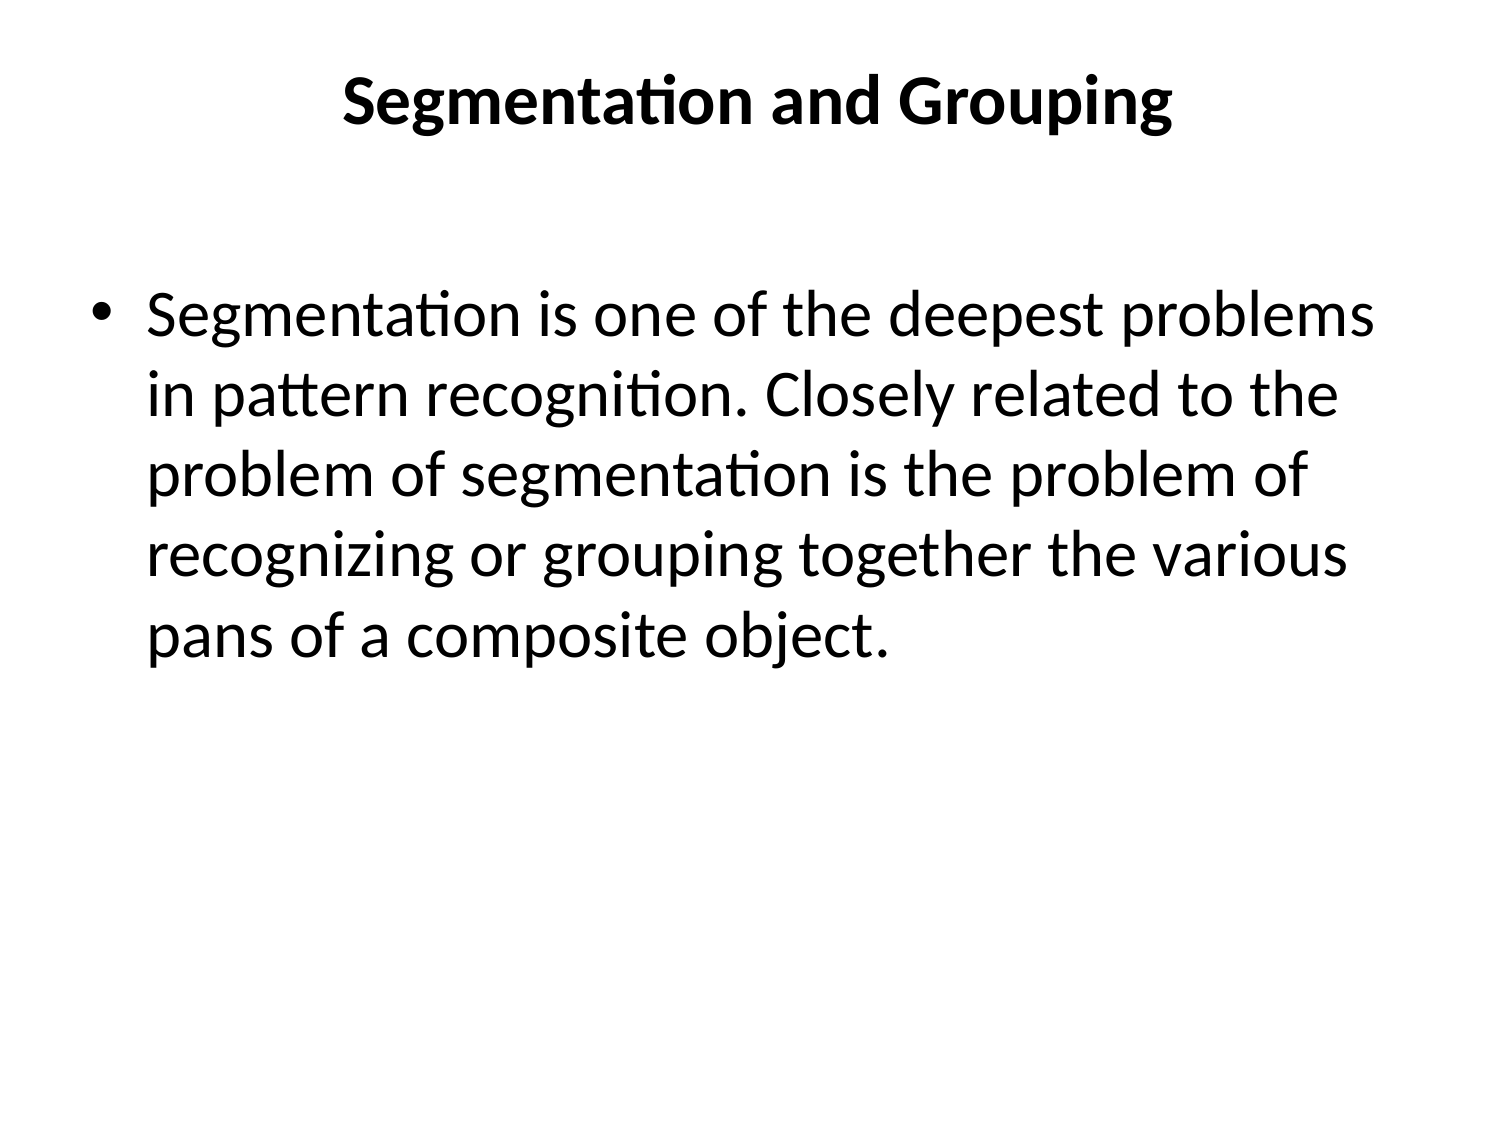

# Segmentation and Grouping
Segmentation is one of the deepest problems in pattern recognition. Closely related to the problem of segmentation is the problem of recognizing or grouping together the various pans of a composite object.